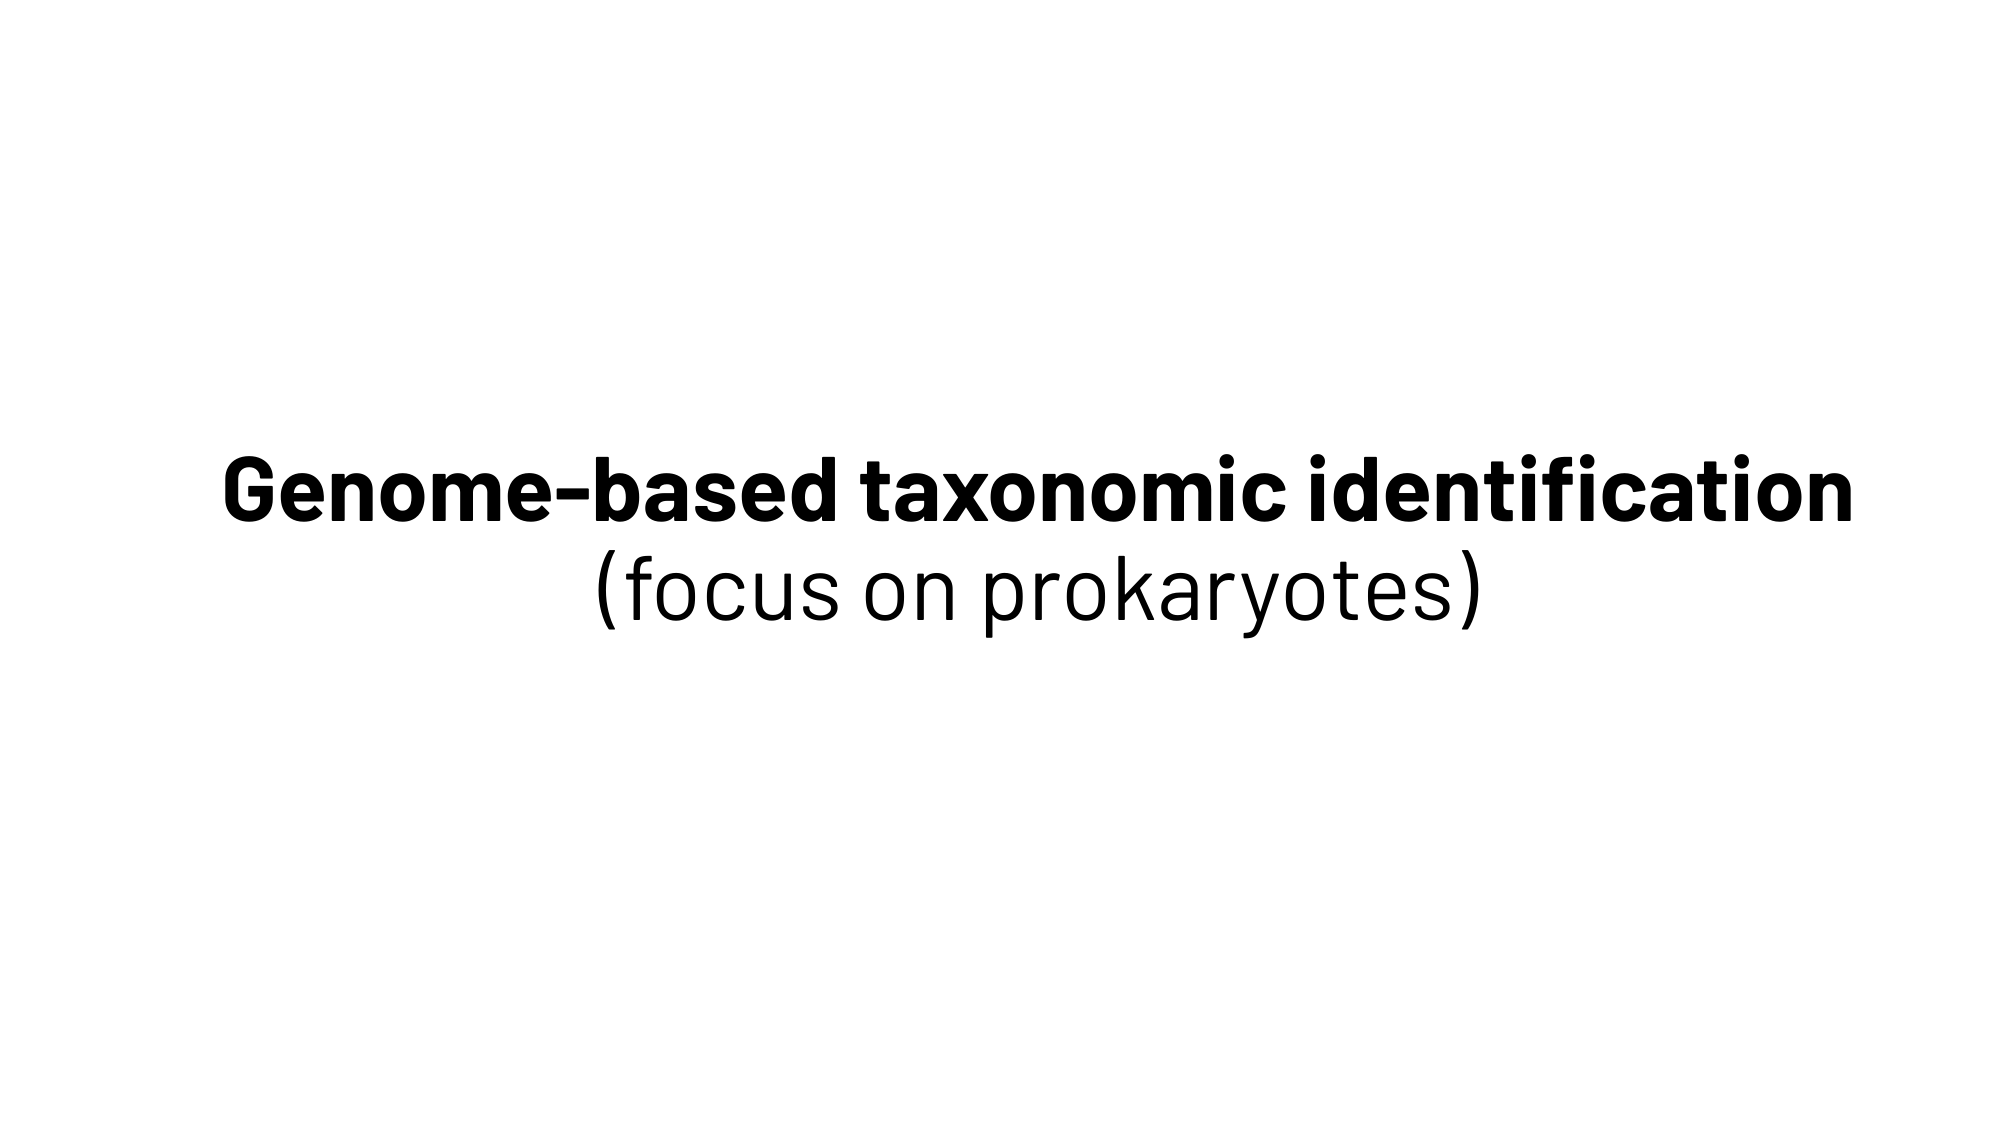

# Genome-based taxonomic identification (focus on prokaryotes)